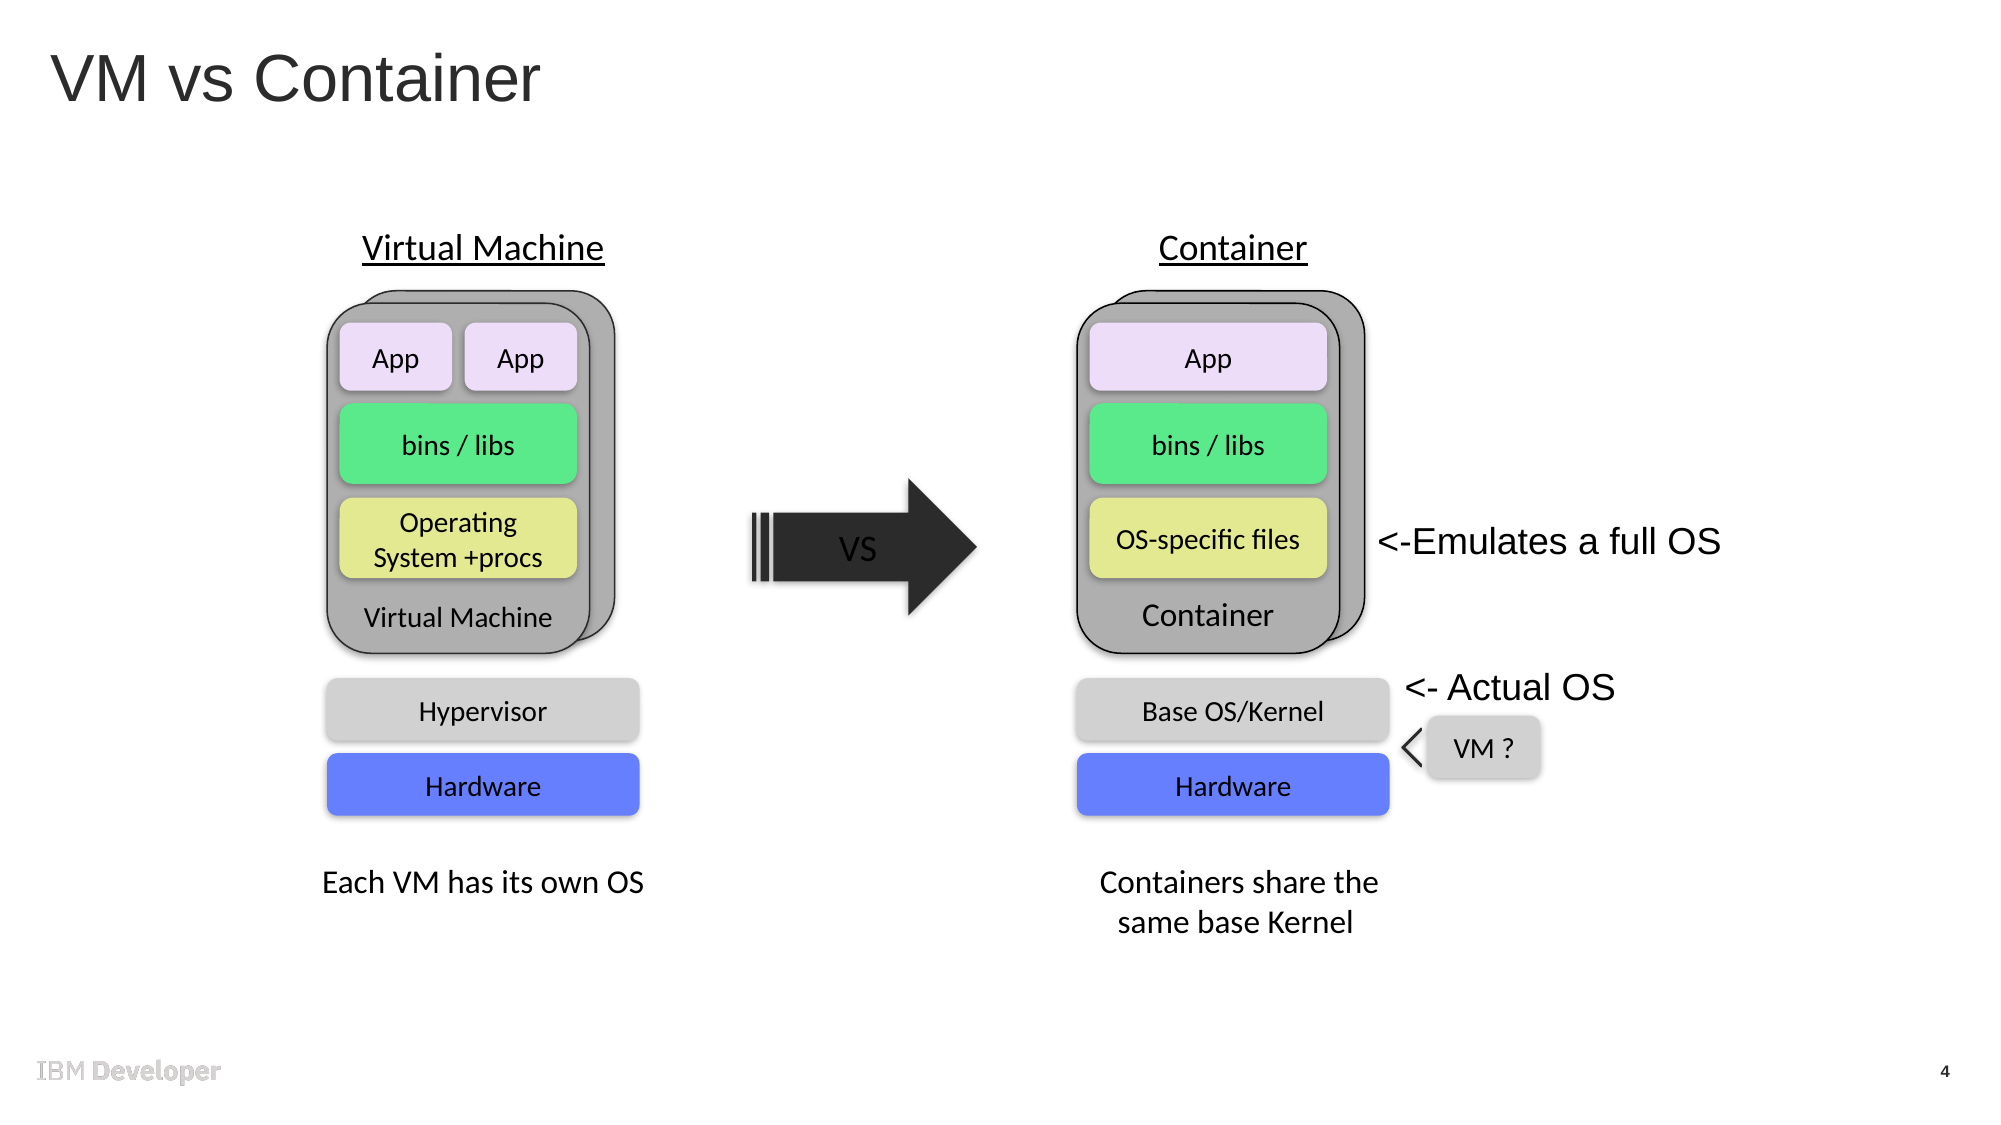

# VM vs Container
Virtual Machine
Container
Virtual Machine
Container
Virtual Machine
Container
App
App
App
bins / libs
bins / libs
VS
Operating System +procs
OS-specific files
 <-Emulates a full OS
<- Actual OS
Hypervisor
Base OS/Kernel
VM ?

Hardware
Hardware
Each VM has its own OS
Containers share the same base Kernel
4